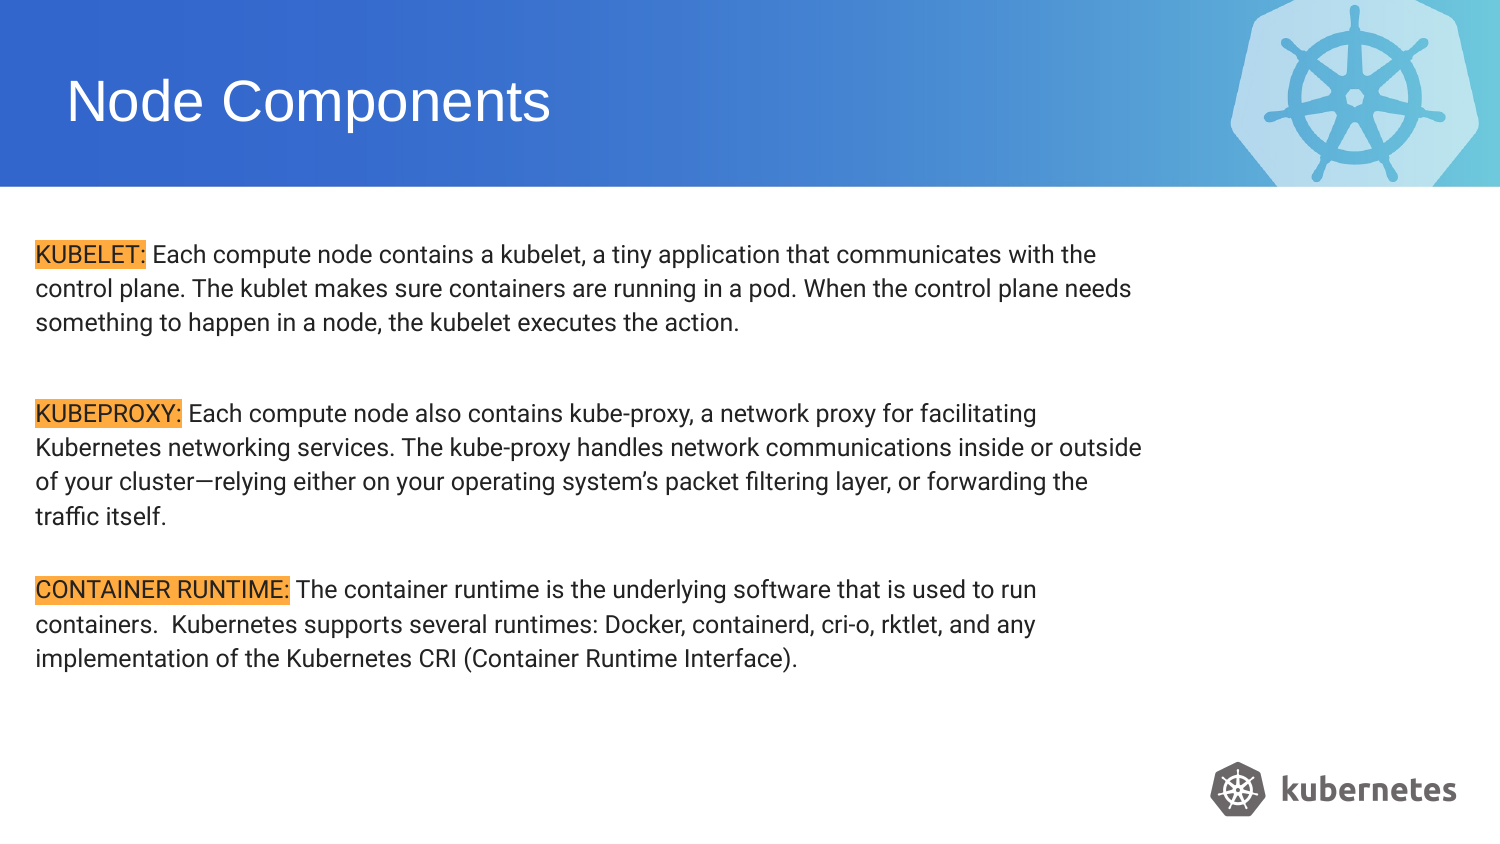

# Node Components
KUBELET: Each compute node contains a kubelet, a tiny application that communicates with the control plane. The kublet makes sure containers are running in a pod. When the control plane needs something to happen in a node, the kubelet executes the action.
KUBEPROXY: Each compute node also contains kube-proxy, a network proxy for facilitating Kubernetes networking services. The kube-proxy handles network communications inside or outside of your cluster—relying either on your operating system’s packet filtering layer, or forwarding the traffic itself.
CONTAINER RUNTIME: The container runtime is the underlying software that is used to run containers.  Kubernetes supports several runtimes: Docker, containerd, cri-o, rktlet, and any implementation of the Kubernetes CRI (Container Runtime Interface).